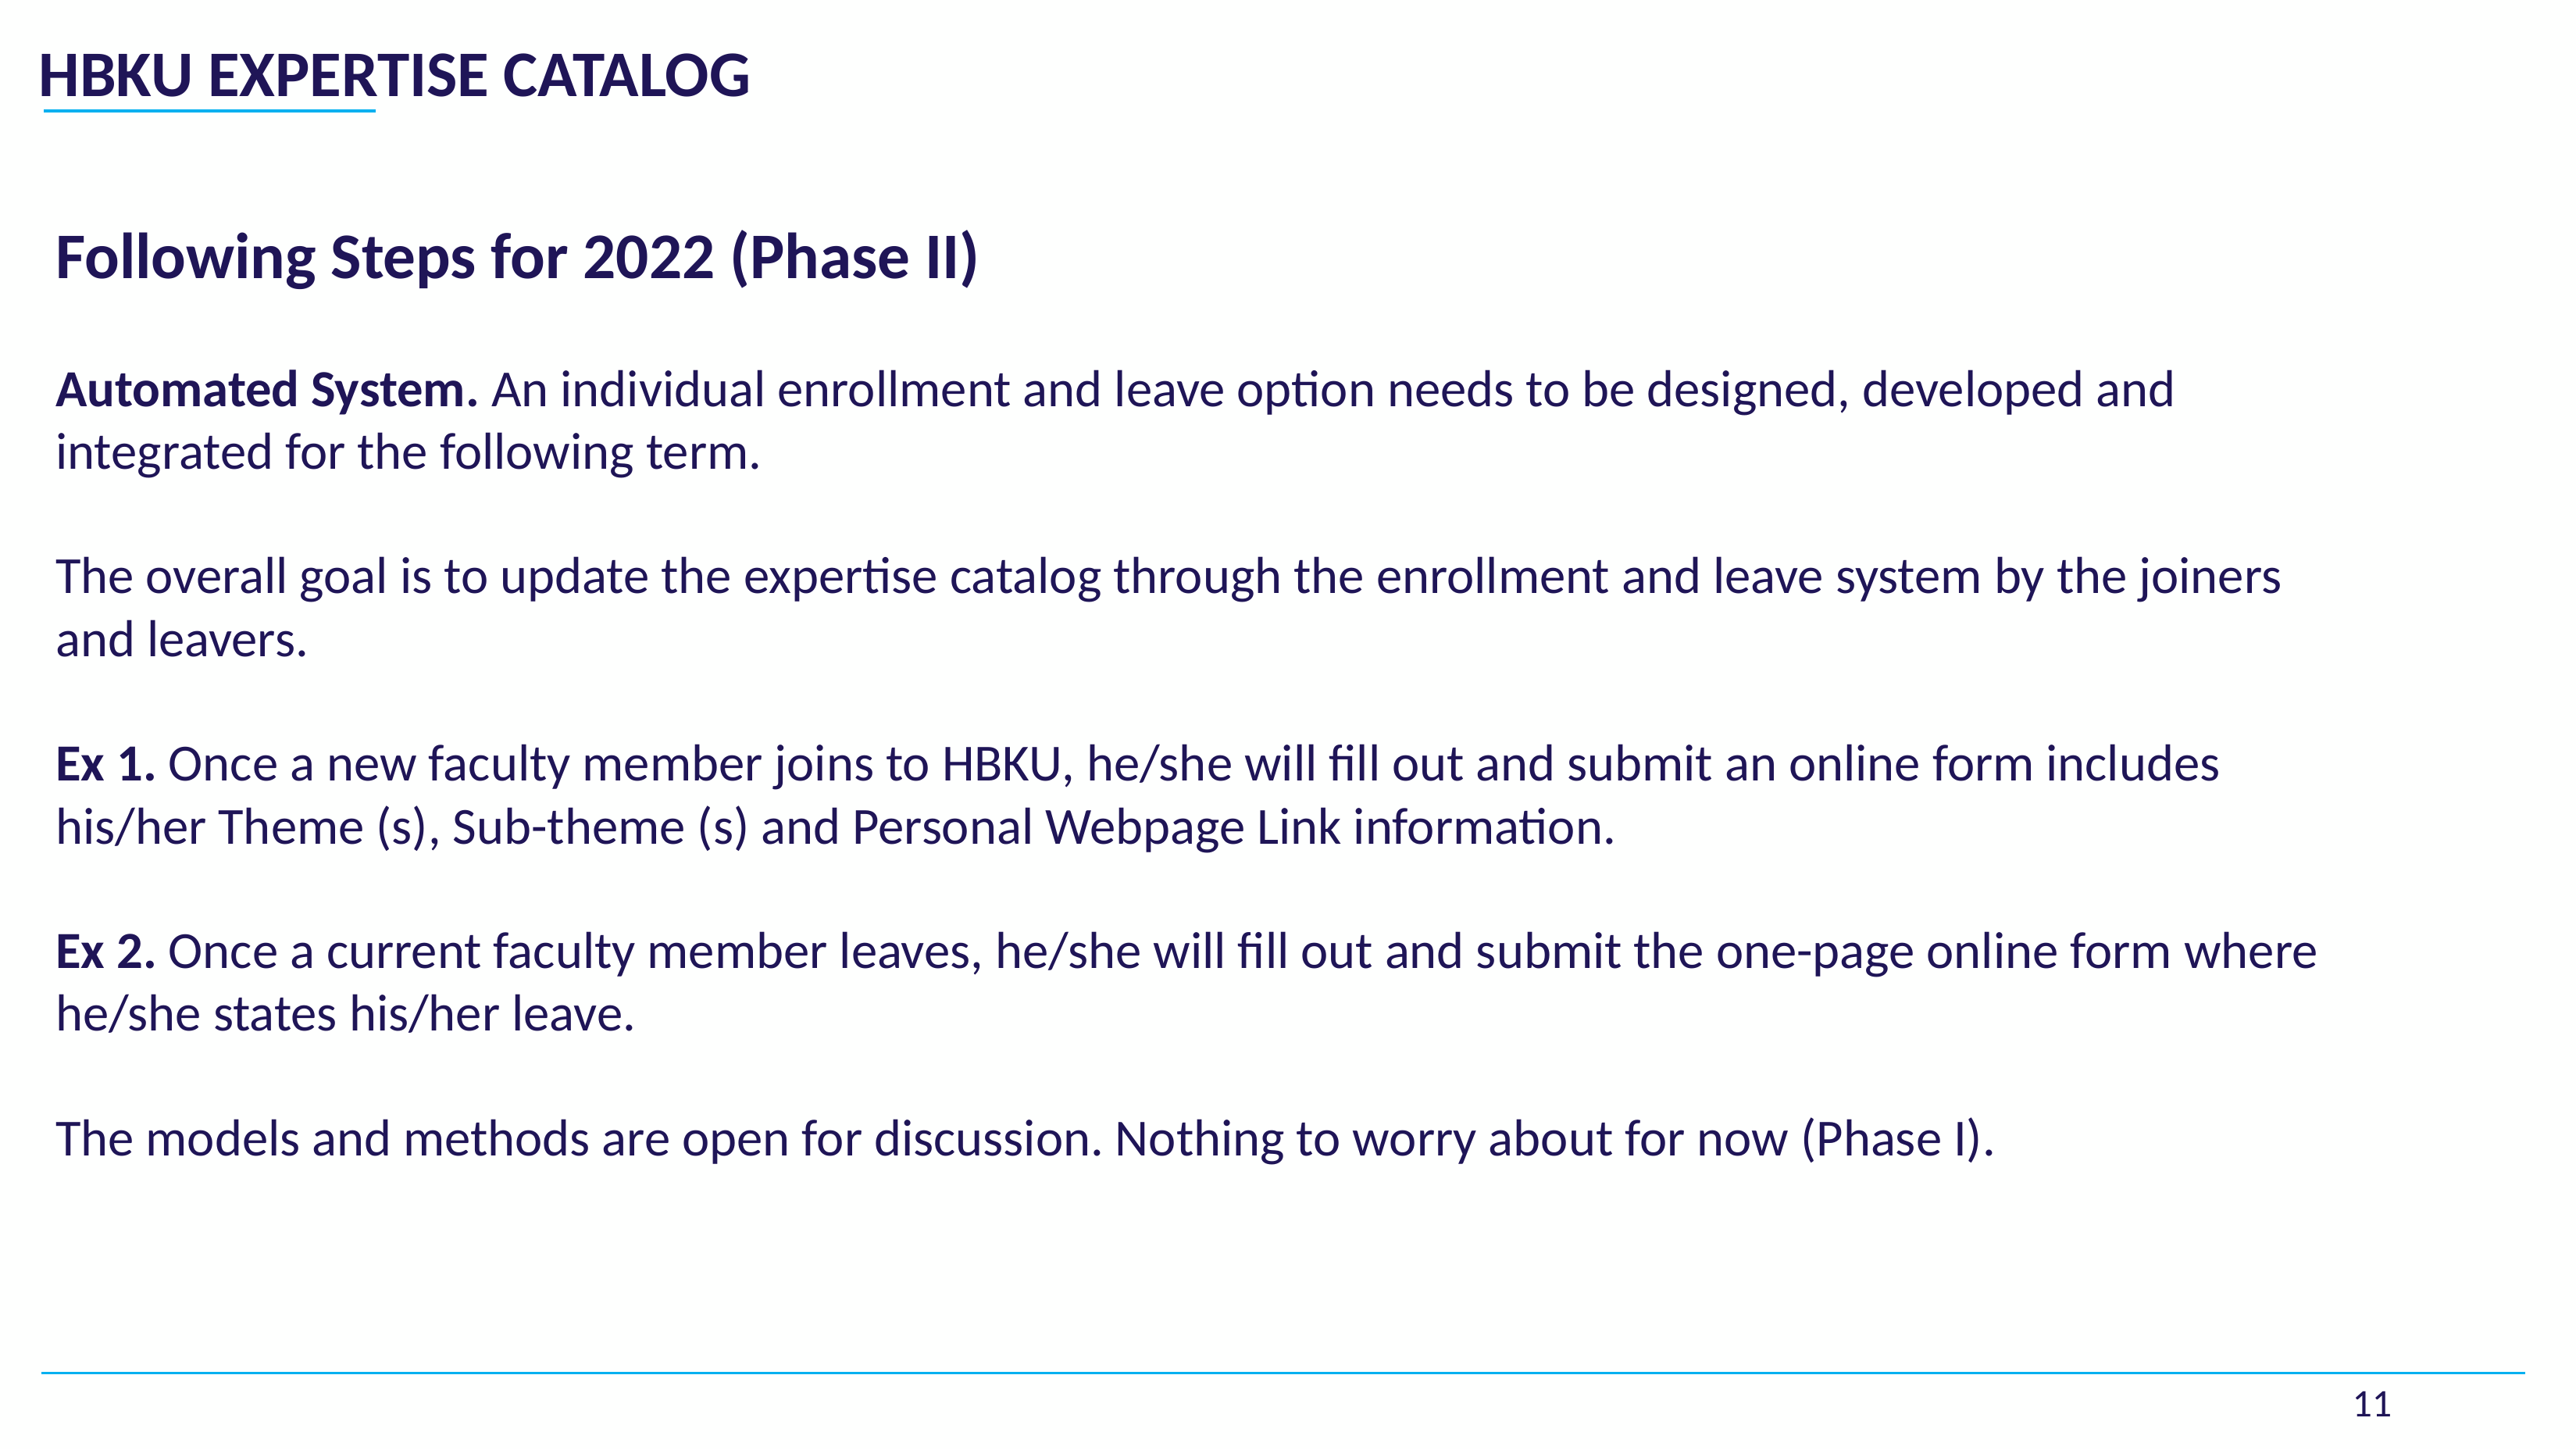

HBKU EXPERTISE CATALOG
Following Steps for 2022 (Phase II)

Automated System. An individual enrollment and leave option needs to be designed, developed and integrated for the following term.

The overall goal is to update the expertise catalog through the enrollment and leave system by the joiners and leavers.

Ex 1. Once a new faculty member joins to HBKU, he/she will fill out and submit an online form includes his/her Theme (s), Sub-theme (s) and Personal Webpage Link information.

Ex 2. Once a current faculty member leaves, he/she will fill out and submit the one-page online form where he/she states his/her leave.

The models and methods are open for discussion. Nothing to worry about for now (Phase I).
11